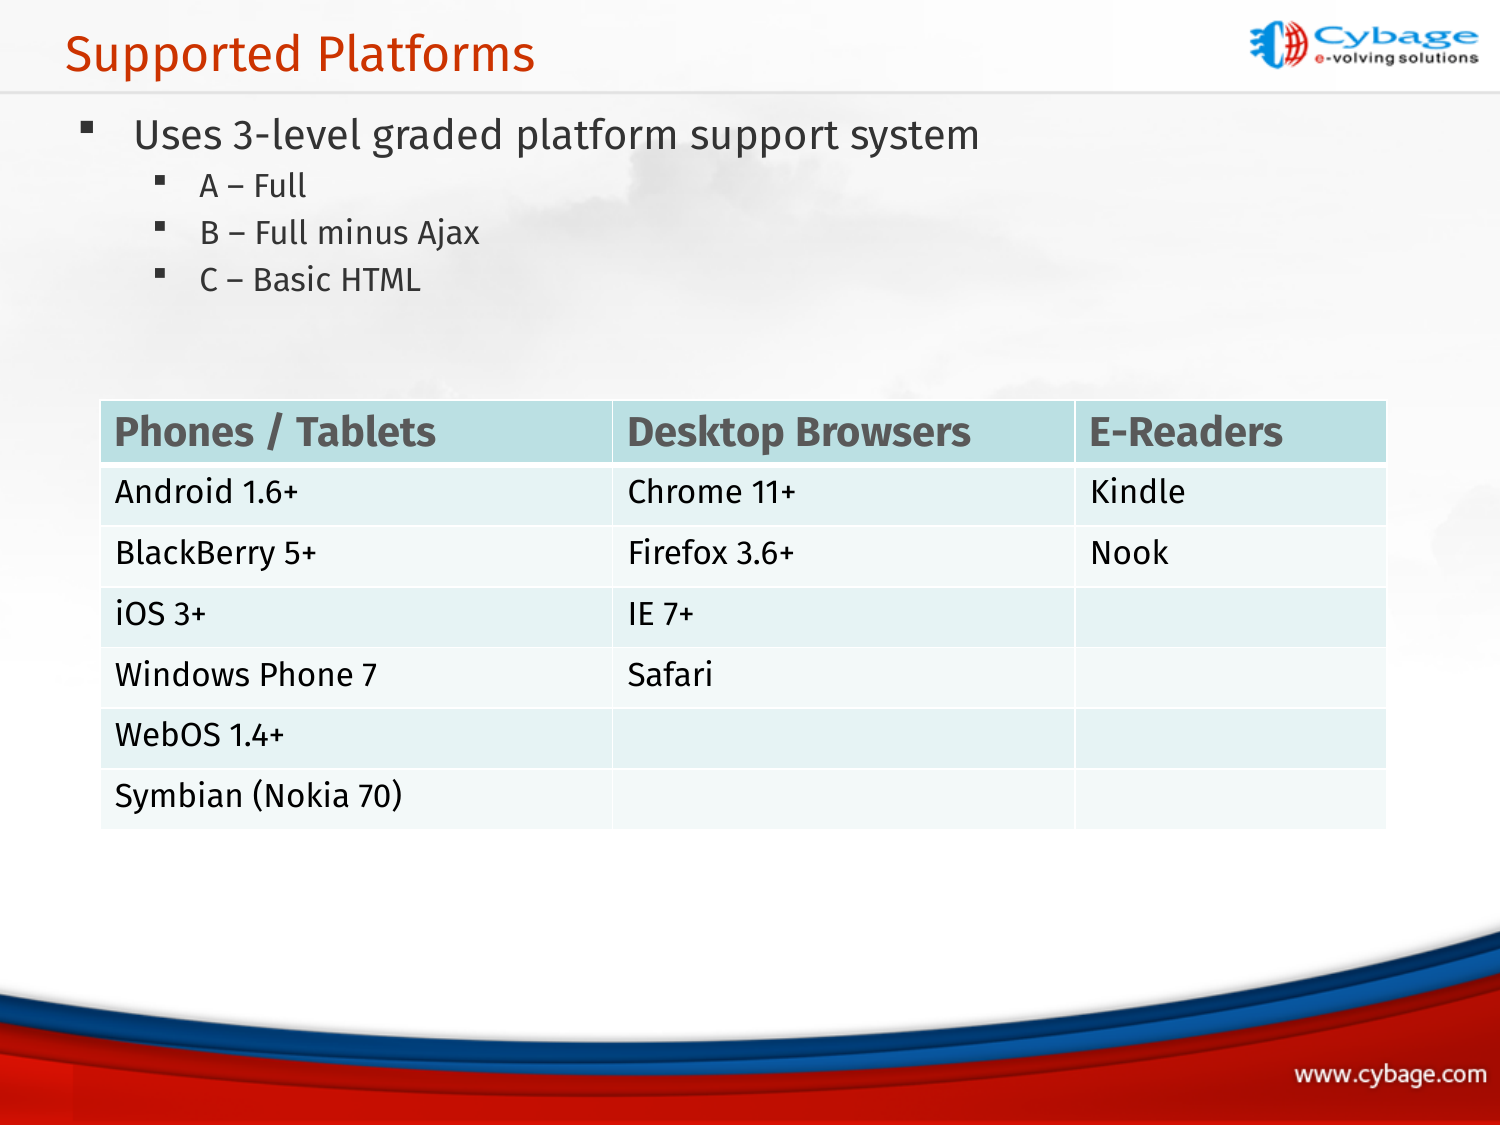

# Supported Platforms
Uses 3-level graded platform support system
A – Full
B – Full minus Ajax
C – Basic HTML

| Phones / Tablets | Desktop Browsers | E-Readers |
| --- | --- | --- |
| Android 1.6+ | Chrome 11+ | Kindle |
| BlackBerry 5+ | Firefox 3.6+ | Nook |
| iOS 3+ | IE 7+ |  |
| Windows Phone 7 | Safari |  |
| WebOS 1.4+ |  |  |
| Symbian (Nokia 70) |  |  |